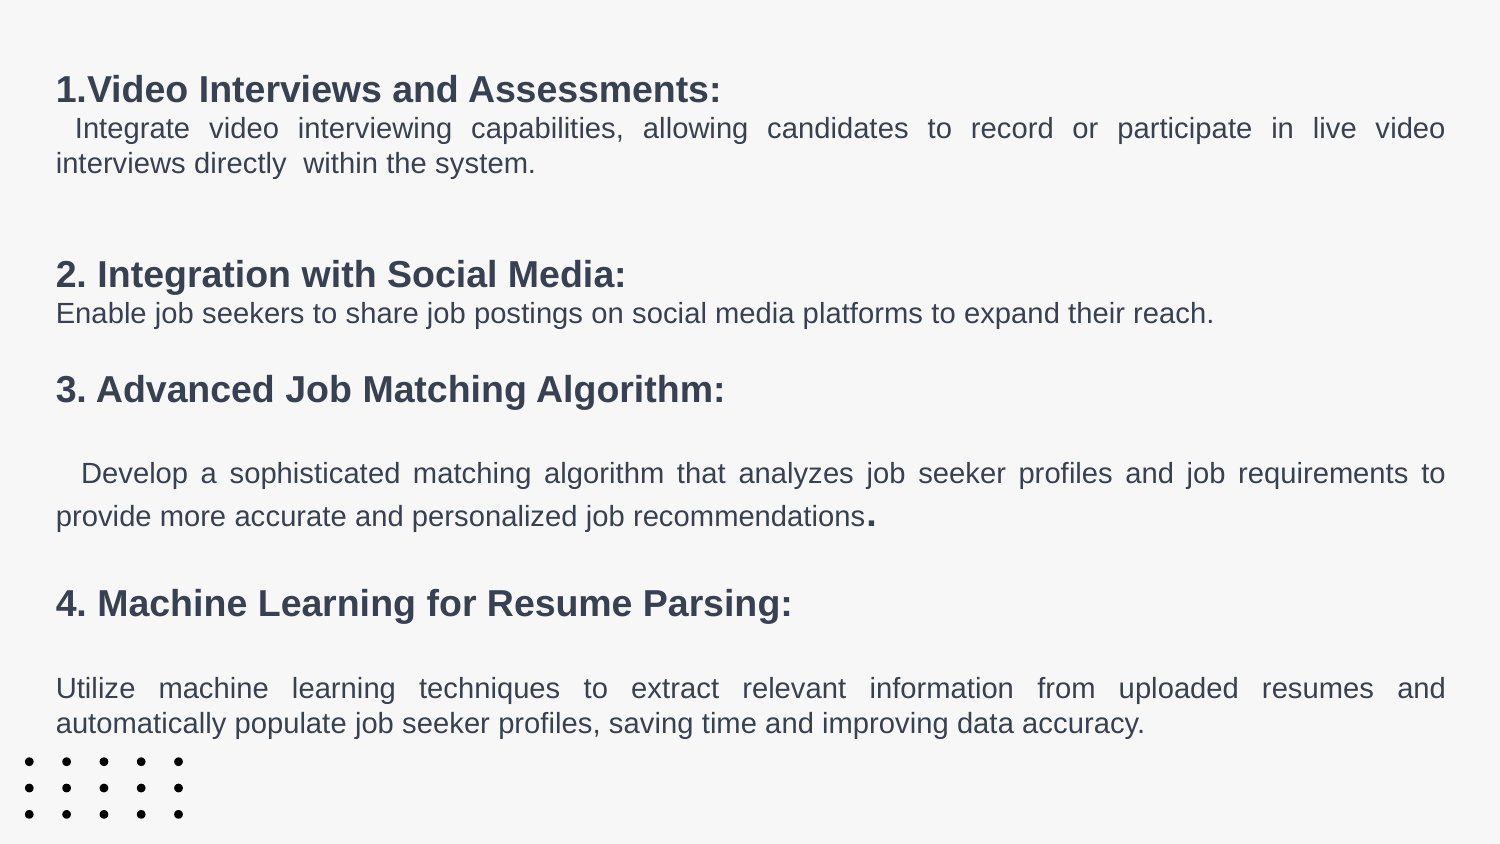

1.Video Interviews and Assessments:
 Integrate video interviewing capabilities, allowing candidates to record or participate in live video interviews directly  within the system.

2. Integration with Social Media:
Enable job seekers to share job postings on social media platforms to expand their reach.

3. Advanced Job Matching Algorithm:

  Develop a sophisticated matching algorithm that analyzes job seeker profiles and job requirements to provide more accurate and personalized job recommendations.

4. Machine Learning for Resume Parsing:

Utilize machine learning techniques to extract relevant information from uploaded resumes and automatically populate job seeker profiles, saving time and improving data accuracy.